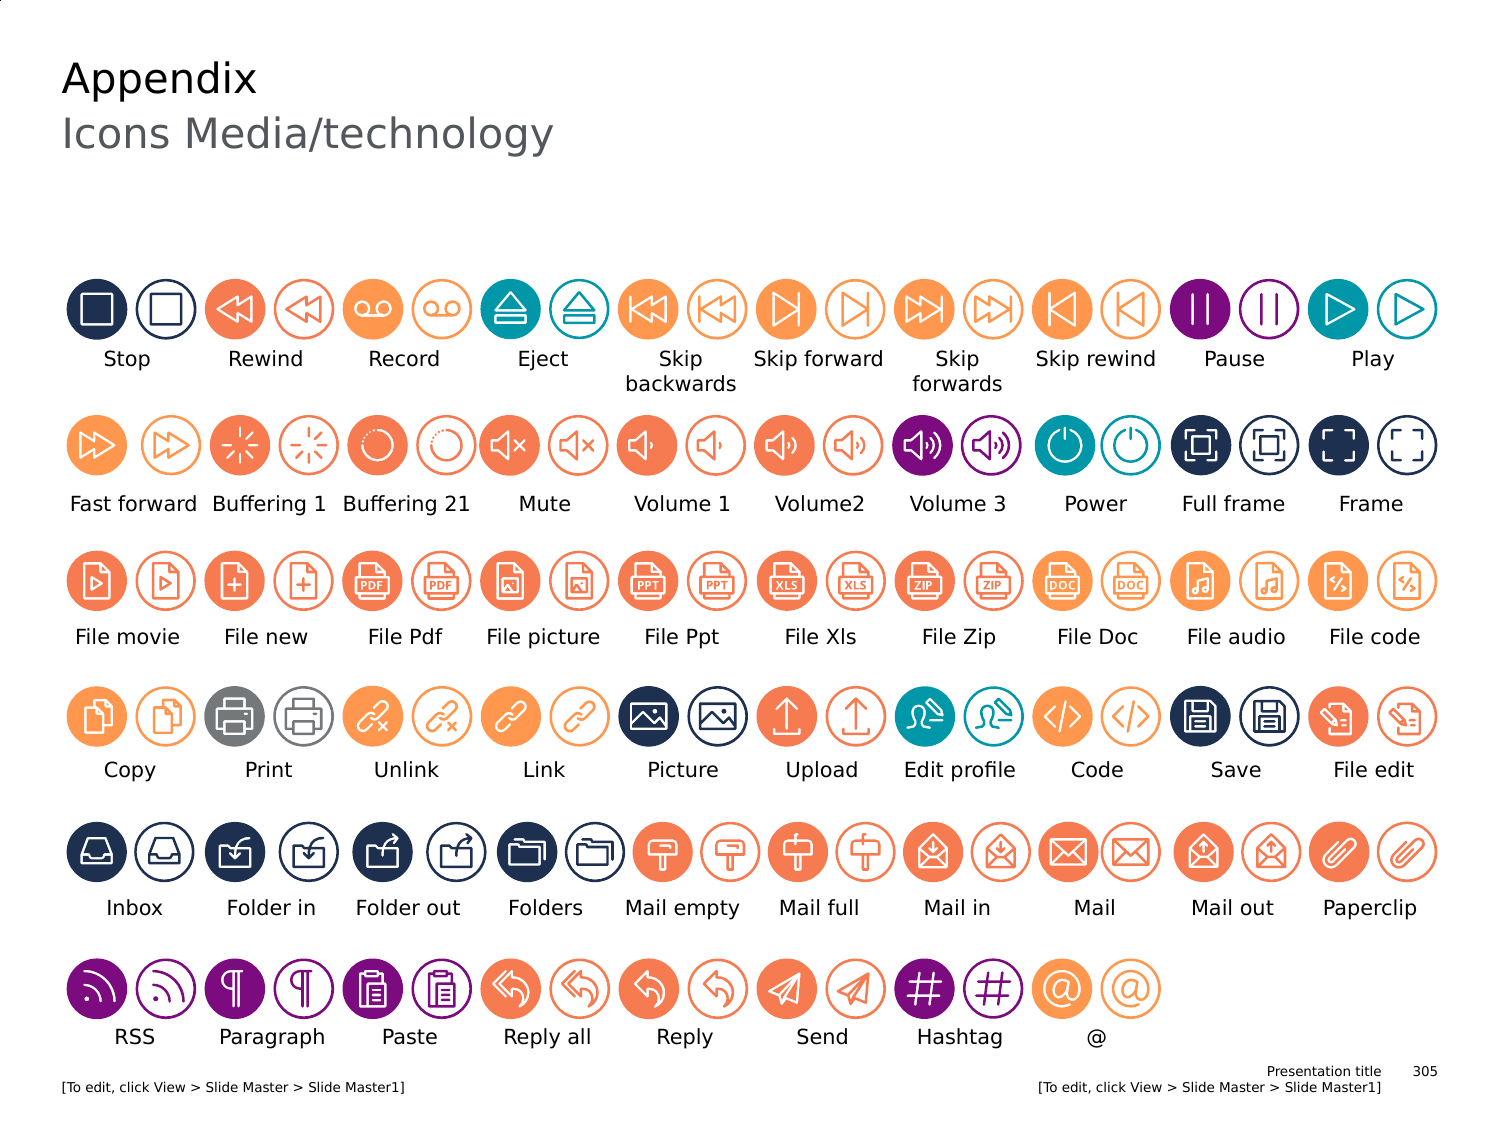

# Appendix
Icons Media/technology

Stop
Rewind
Record
Eject
Skip backwards
Skip forward
Skip forwards
Skip rewind
Pause
Play

Fast forward
Buffering 1
Buffering 21
Mute
Volume 1
Volume2
Volume 3
Power
Full frame
Frame

File movie
File new
File Pdf
File picture
File Ppt
File Xls
File Zip
File Doc
File audio
File code

Copy
Print
Unlink
Link
Picture
Upload
Edit profile
Code
Save
File edit

Inbox
Folder in
Folder out
Folders
Mail empty
Mail full
Mail in
Mail
Mail out
Paperclip

RSS
Paragraph
Paste
Reply all
Reply
Send
Hashtag
@